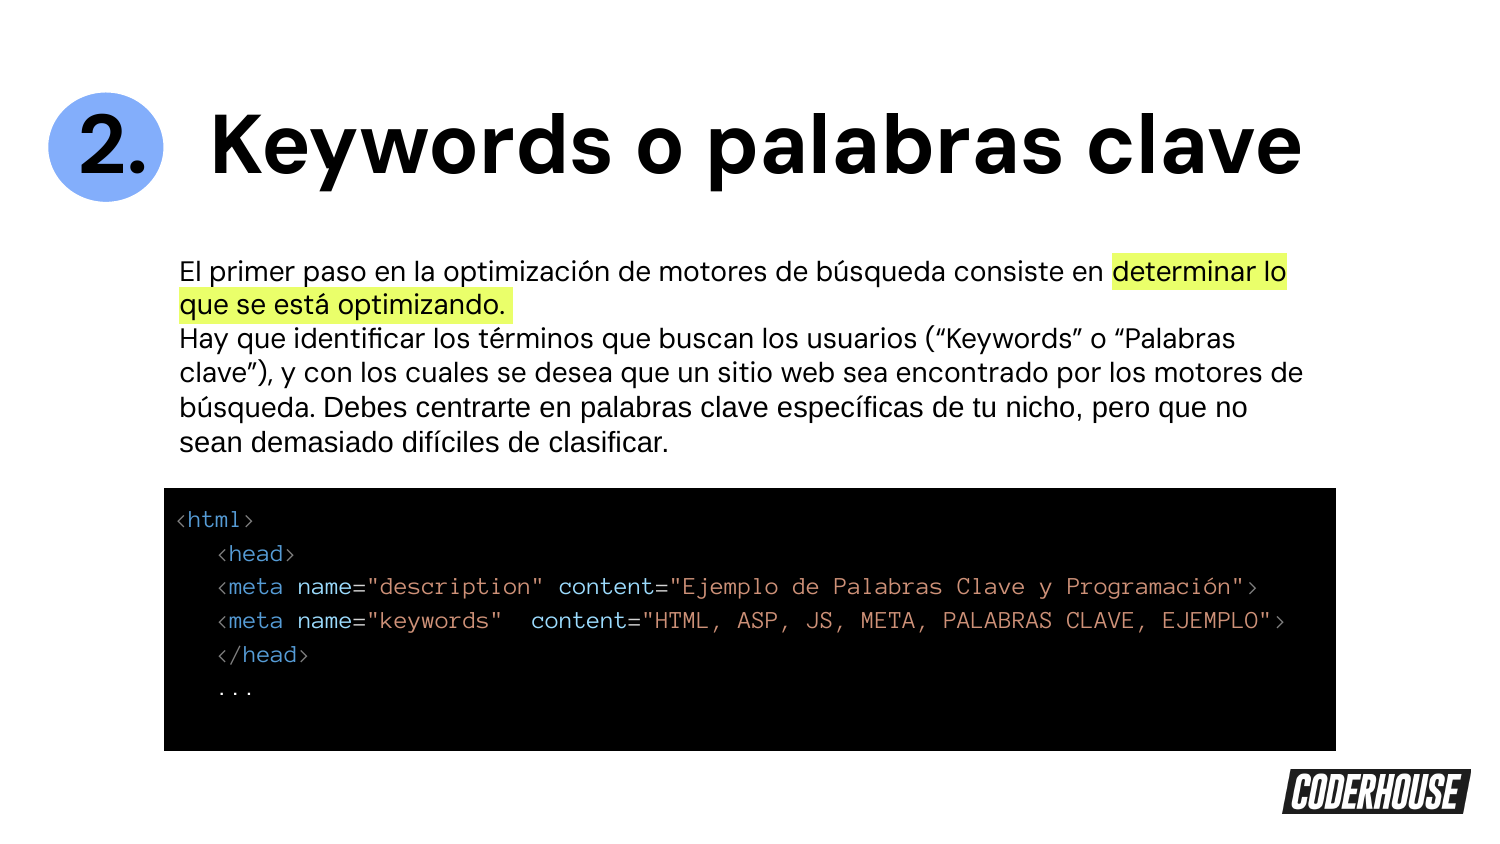

2.   Keywords o palabras clave

El primer paso en la optimización de motores de búsqueda consiste en determinar lo que se está optimizando.
Hay que identificar los términos que buscan los usuarios (“Keywords” o “Palabras clave”), y con los cuales se desea que un sitio web sea encontrado por los motores de búsqueda. Debes centrarte en palabras clave específicas de tu nicho, pero que no sean demasiado difíciles de clasificar.

| <html> <head> <meta name="description" content="Ejemplo de Palabras Clave y Programación"> <meta name="keywords" content="HTML, ASP, JS, META, PALABRAS CLAVE, EJEMPLO"> </head> ... |
| --- |